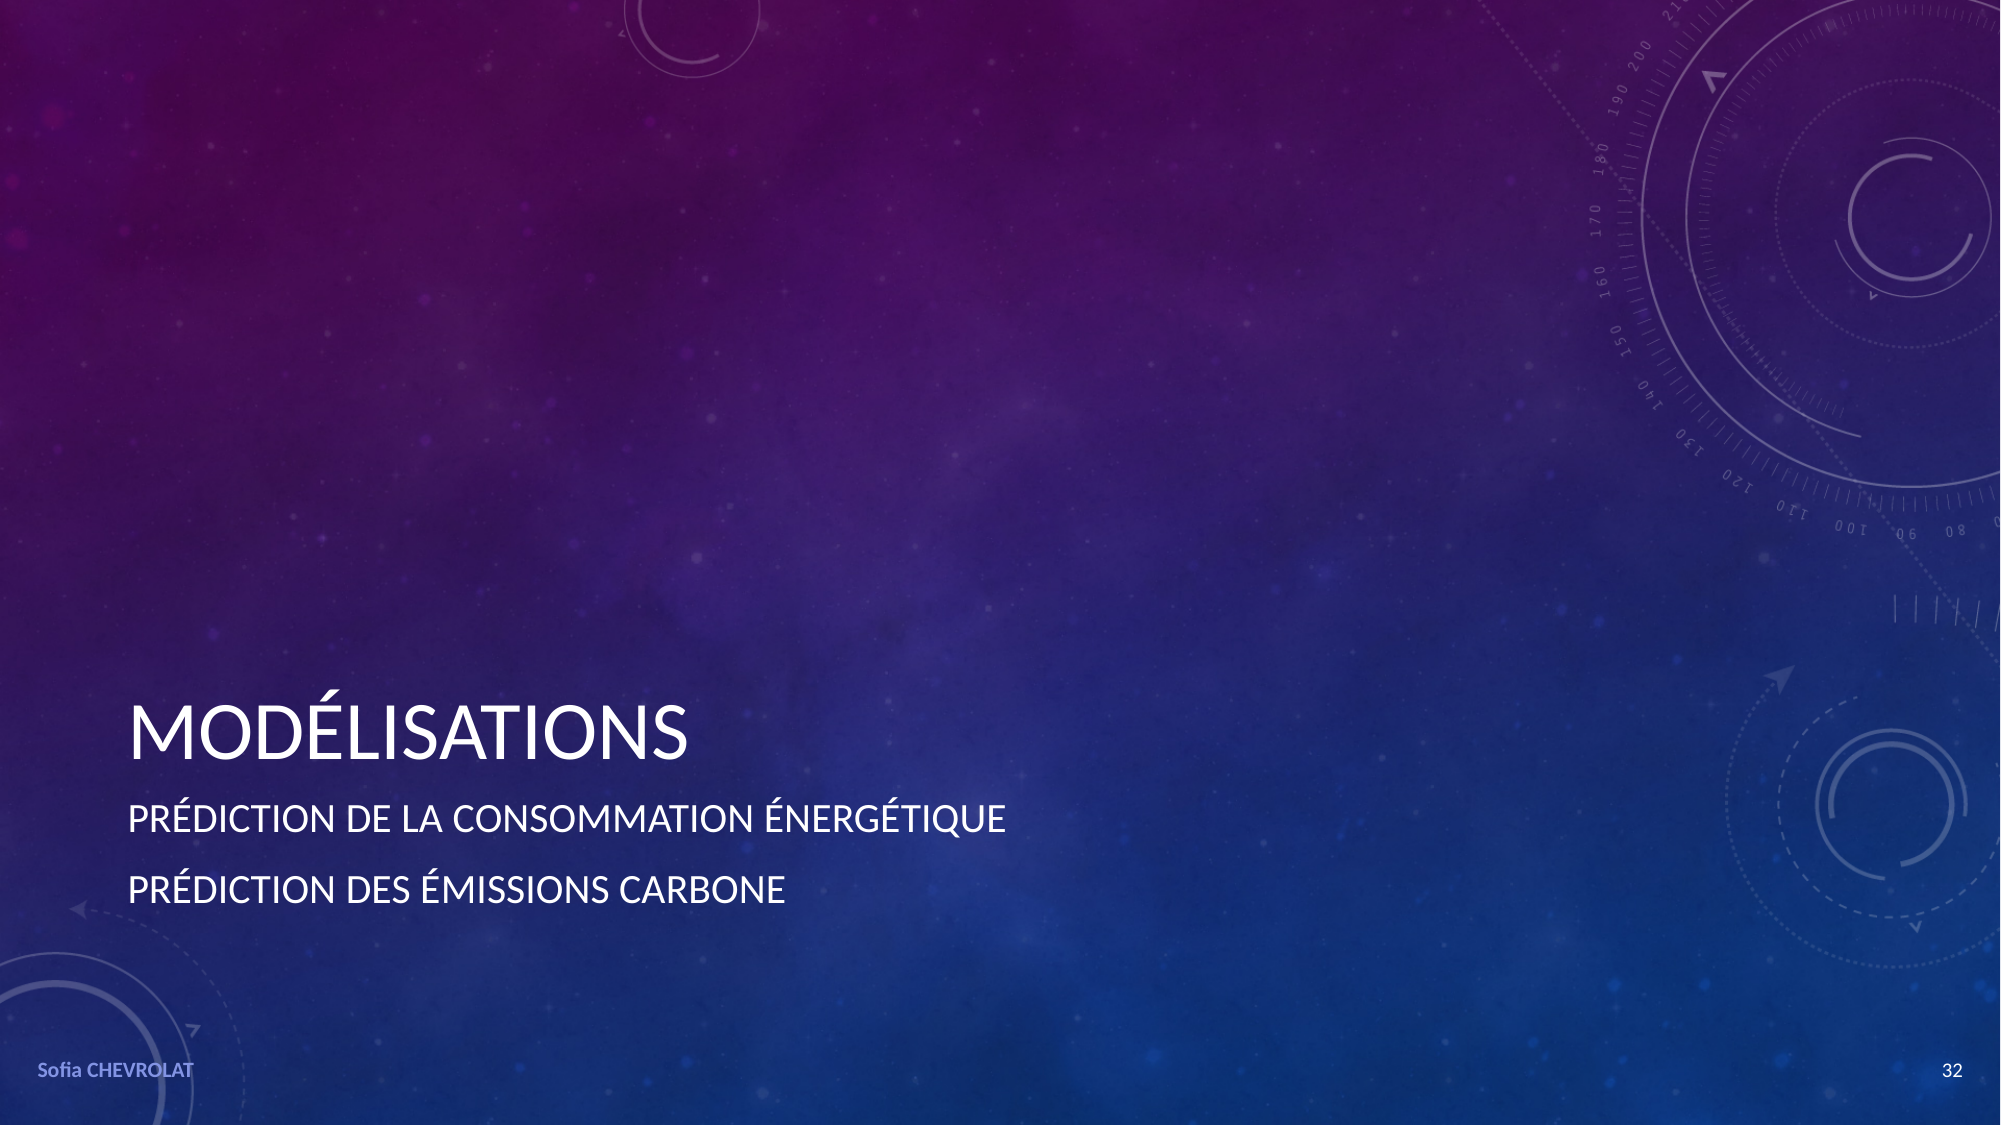

# MODÉLISATIONS
Prédiction DE LA CONSOMMATION énergétique
Prédiction DES ÉMISSIONS CARBONE
Sofia CHEVROLAT
32